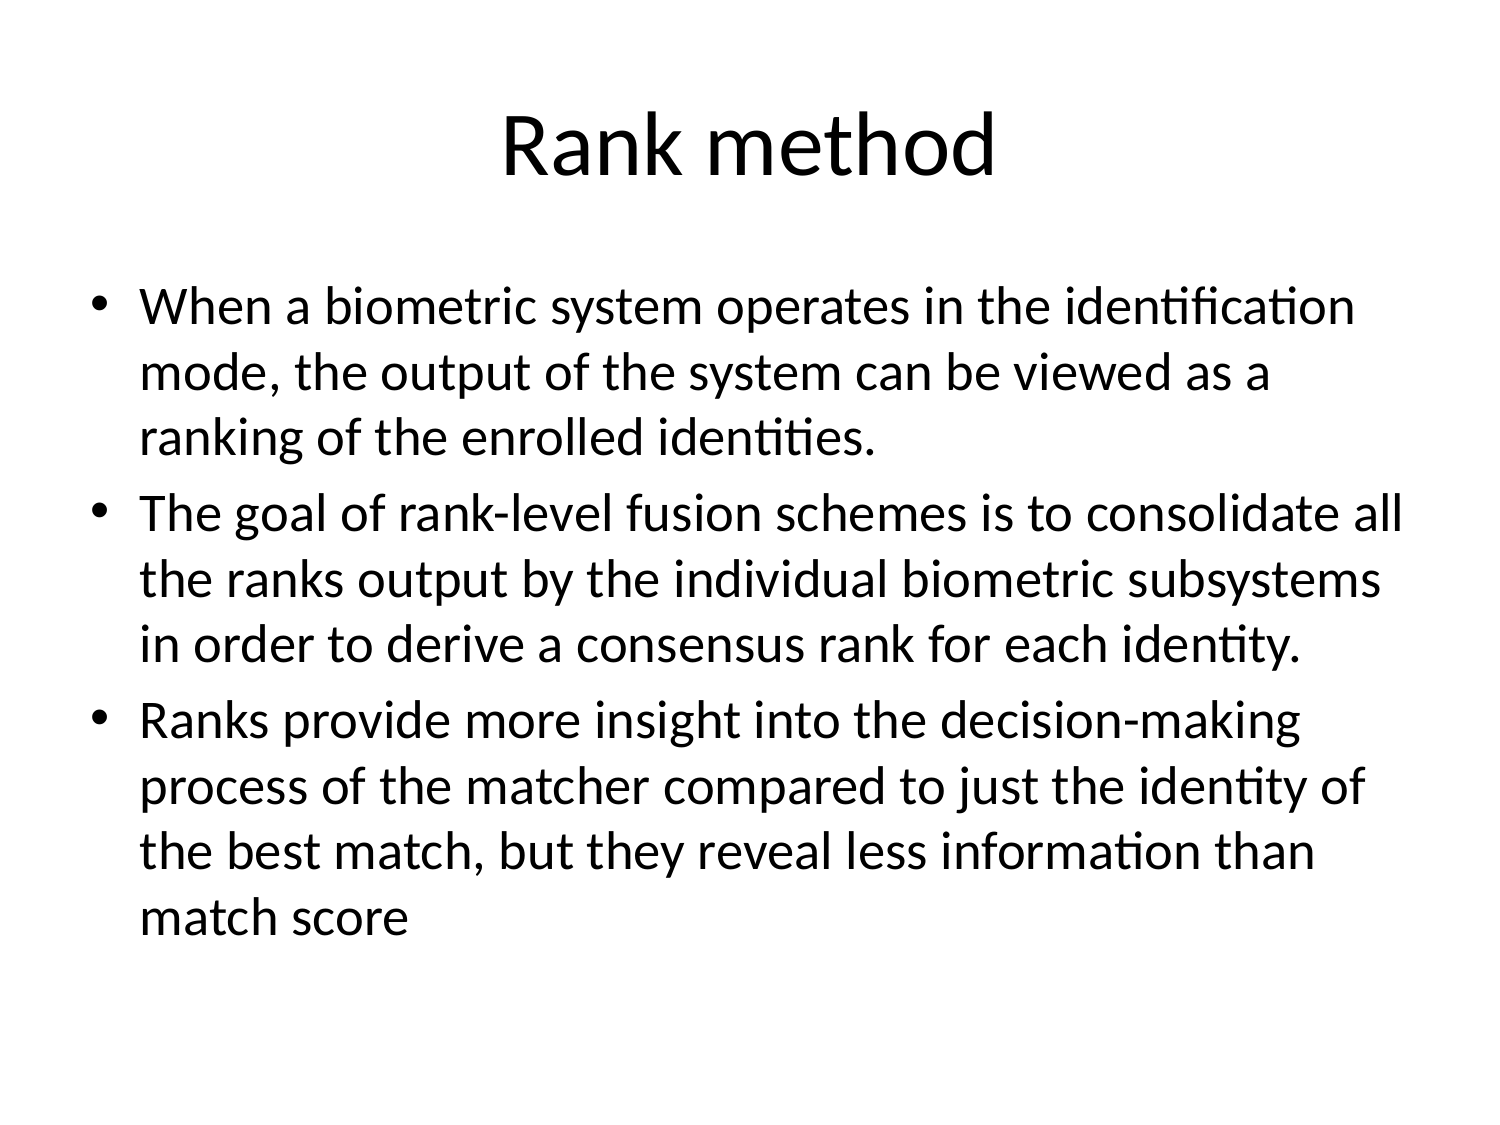

# Rank method
When a biometric system operates in the identification mode, the output of the system can be viewed as a ranking of the enrolled identities.
The goal of rank-level fusion schemes is to consolidate all the ranks output by the individual biometric subsystems in order to derive a consensus rank for each identity.
Ranks provide more insight into the decision-making process of the matcher compared to just the identity of the best match, but they reveal less information than match score